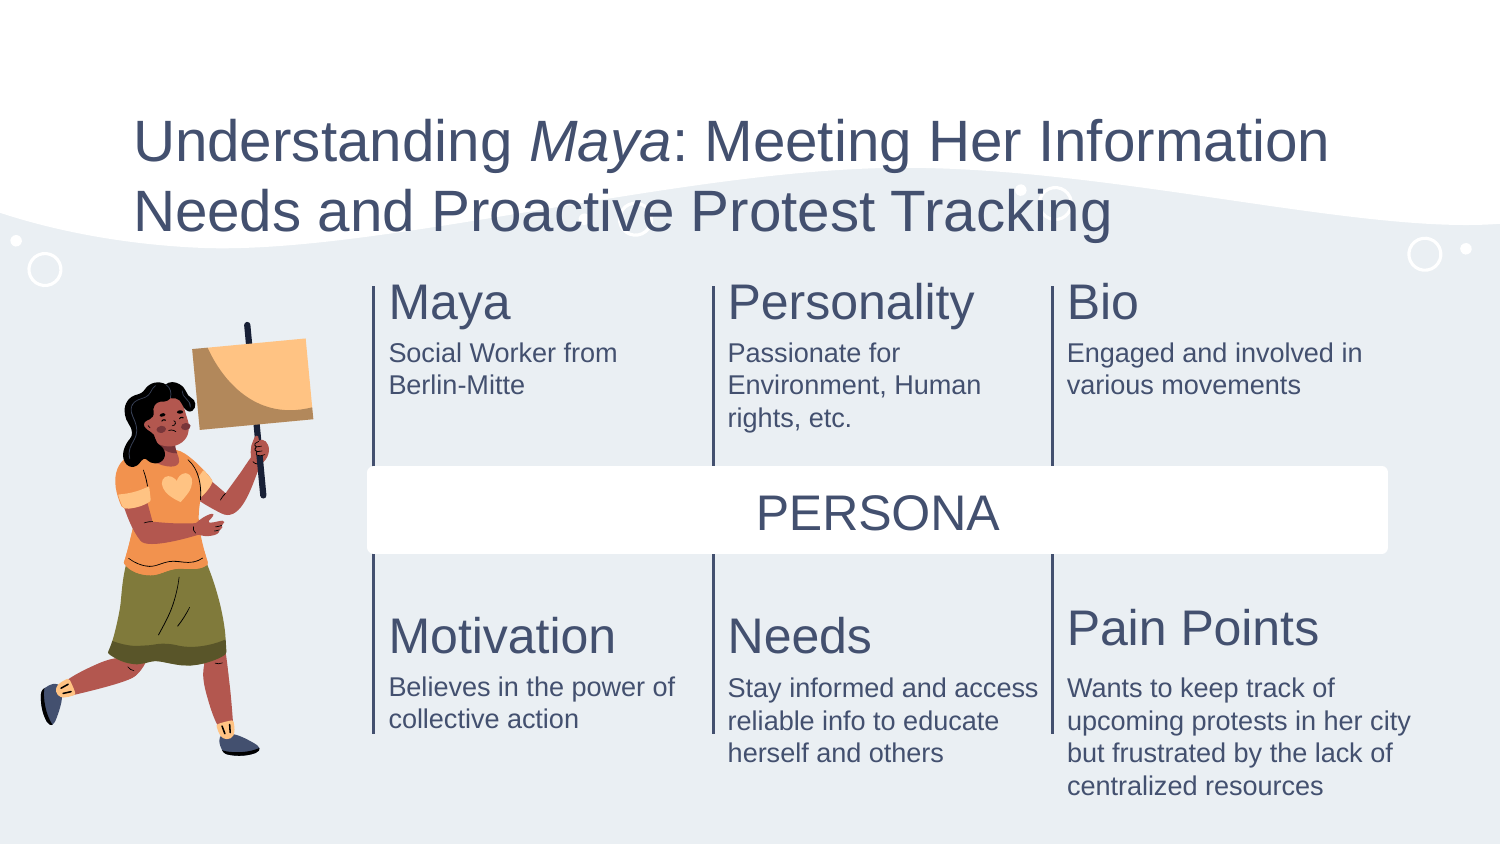

# Understanding Maya: Meeting Her Information Needs and Proactive Protest Tracking
Maya
Personality
Bio
Social Worker from Berlin-Mitte
Passionate for Environment, Human rights, etc.
Engaged and involved in various movements

PERSONA
Pain Points
Motivation
Needs
Believes in the power of collective action
Stay informed and access reliable info to educate herself and others
Wants to keep track of upcoming protests in her city but frustrated by the lack of centralized resources